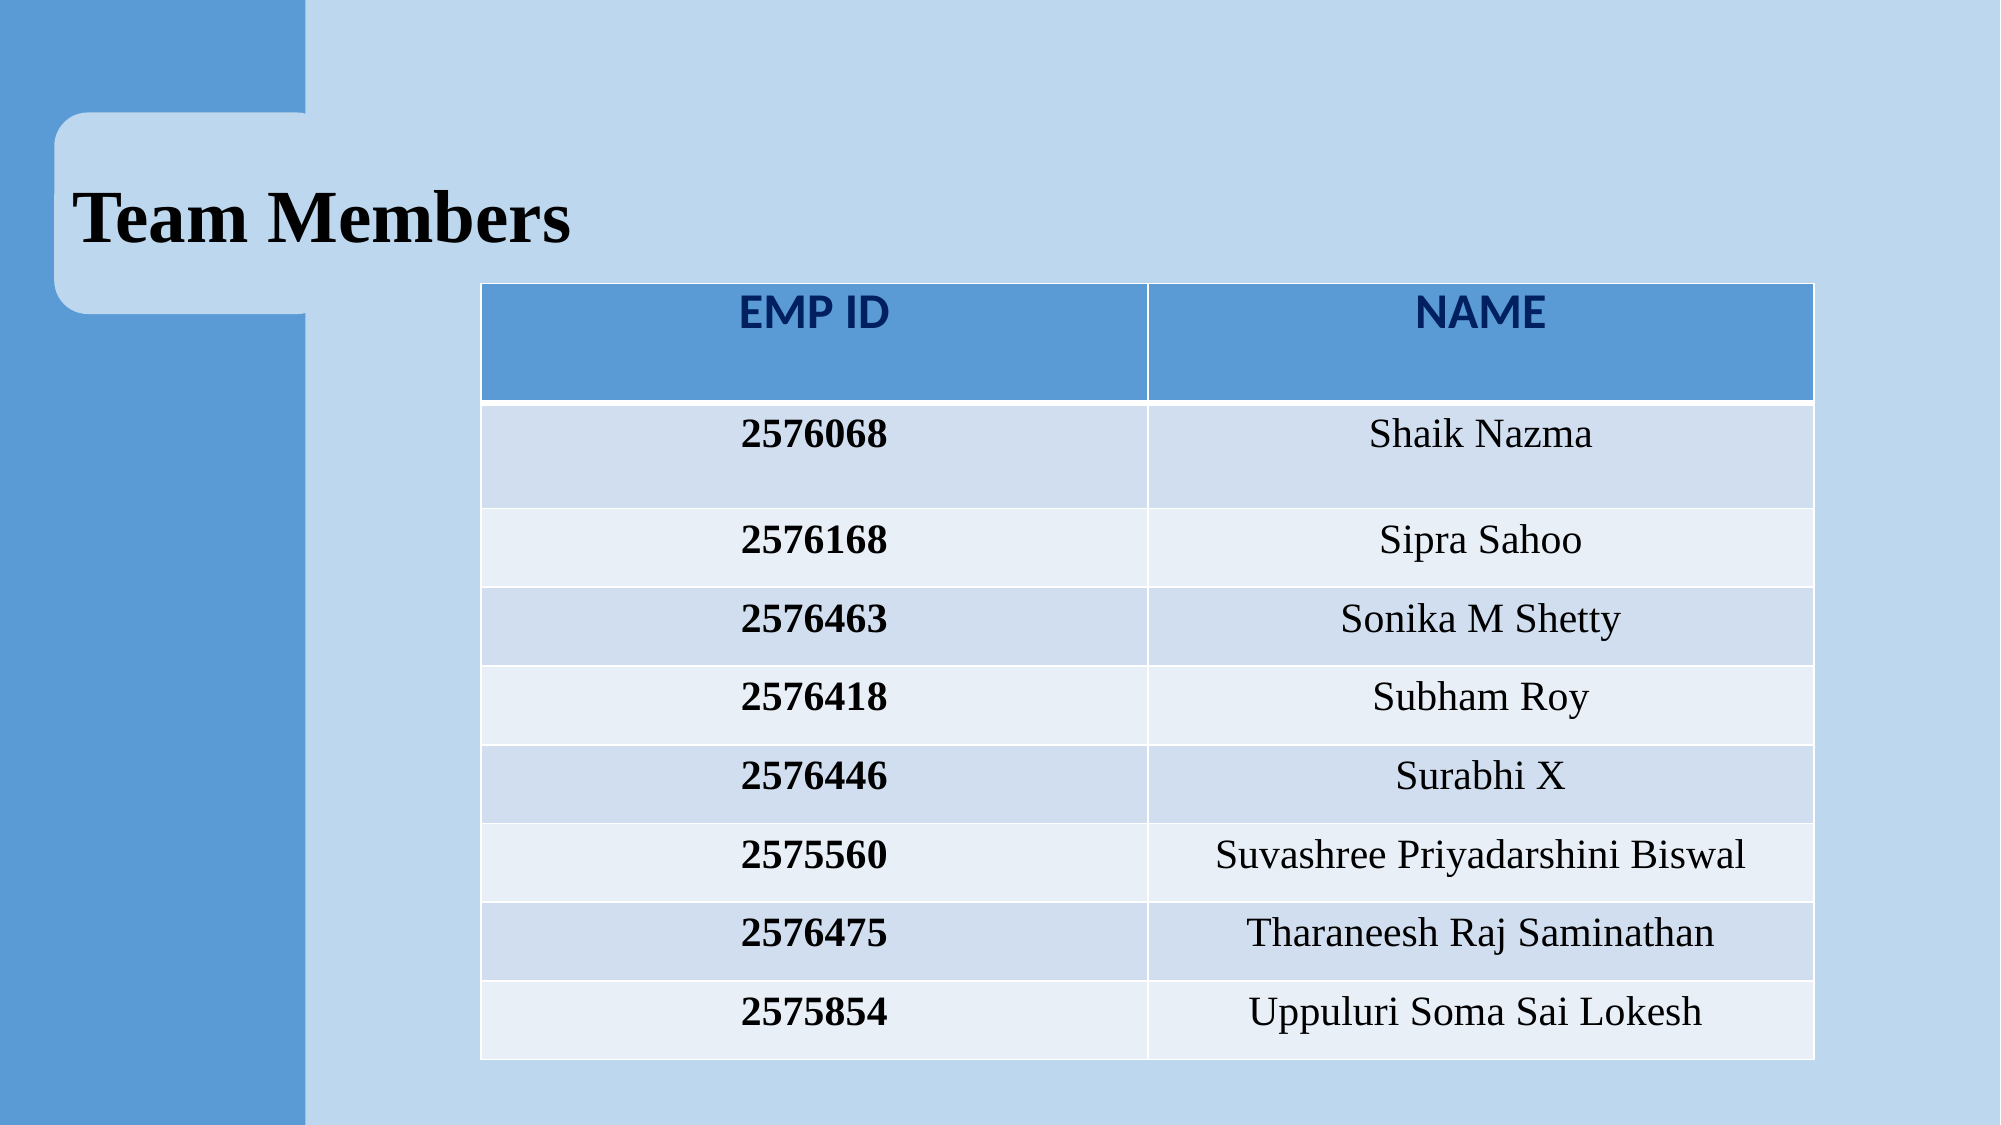

Team Members
| EMP ID | NAME |
| --- | --- |
| 2576068 | Shaik Nazma |
| 2576168 | Sipra Sahoo |
| 2576463 | Sonika M Shetty |
| 2576418 | Subham Roy |
| 2576446 | Surabhi X |
| 2575560 | Suvashree Priyadarshini Biswal |
| 2576475 | Tharaneesh Raj Saminathan |
| 2575854 | Uppuluri Soma Sai Lokesh |